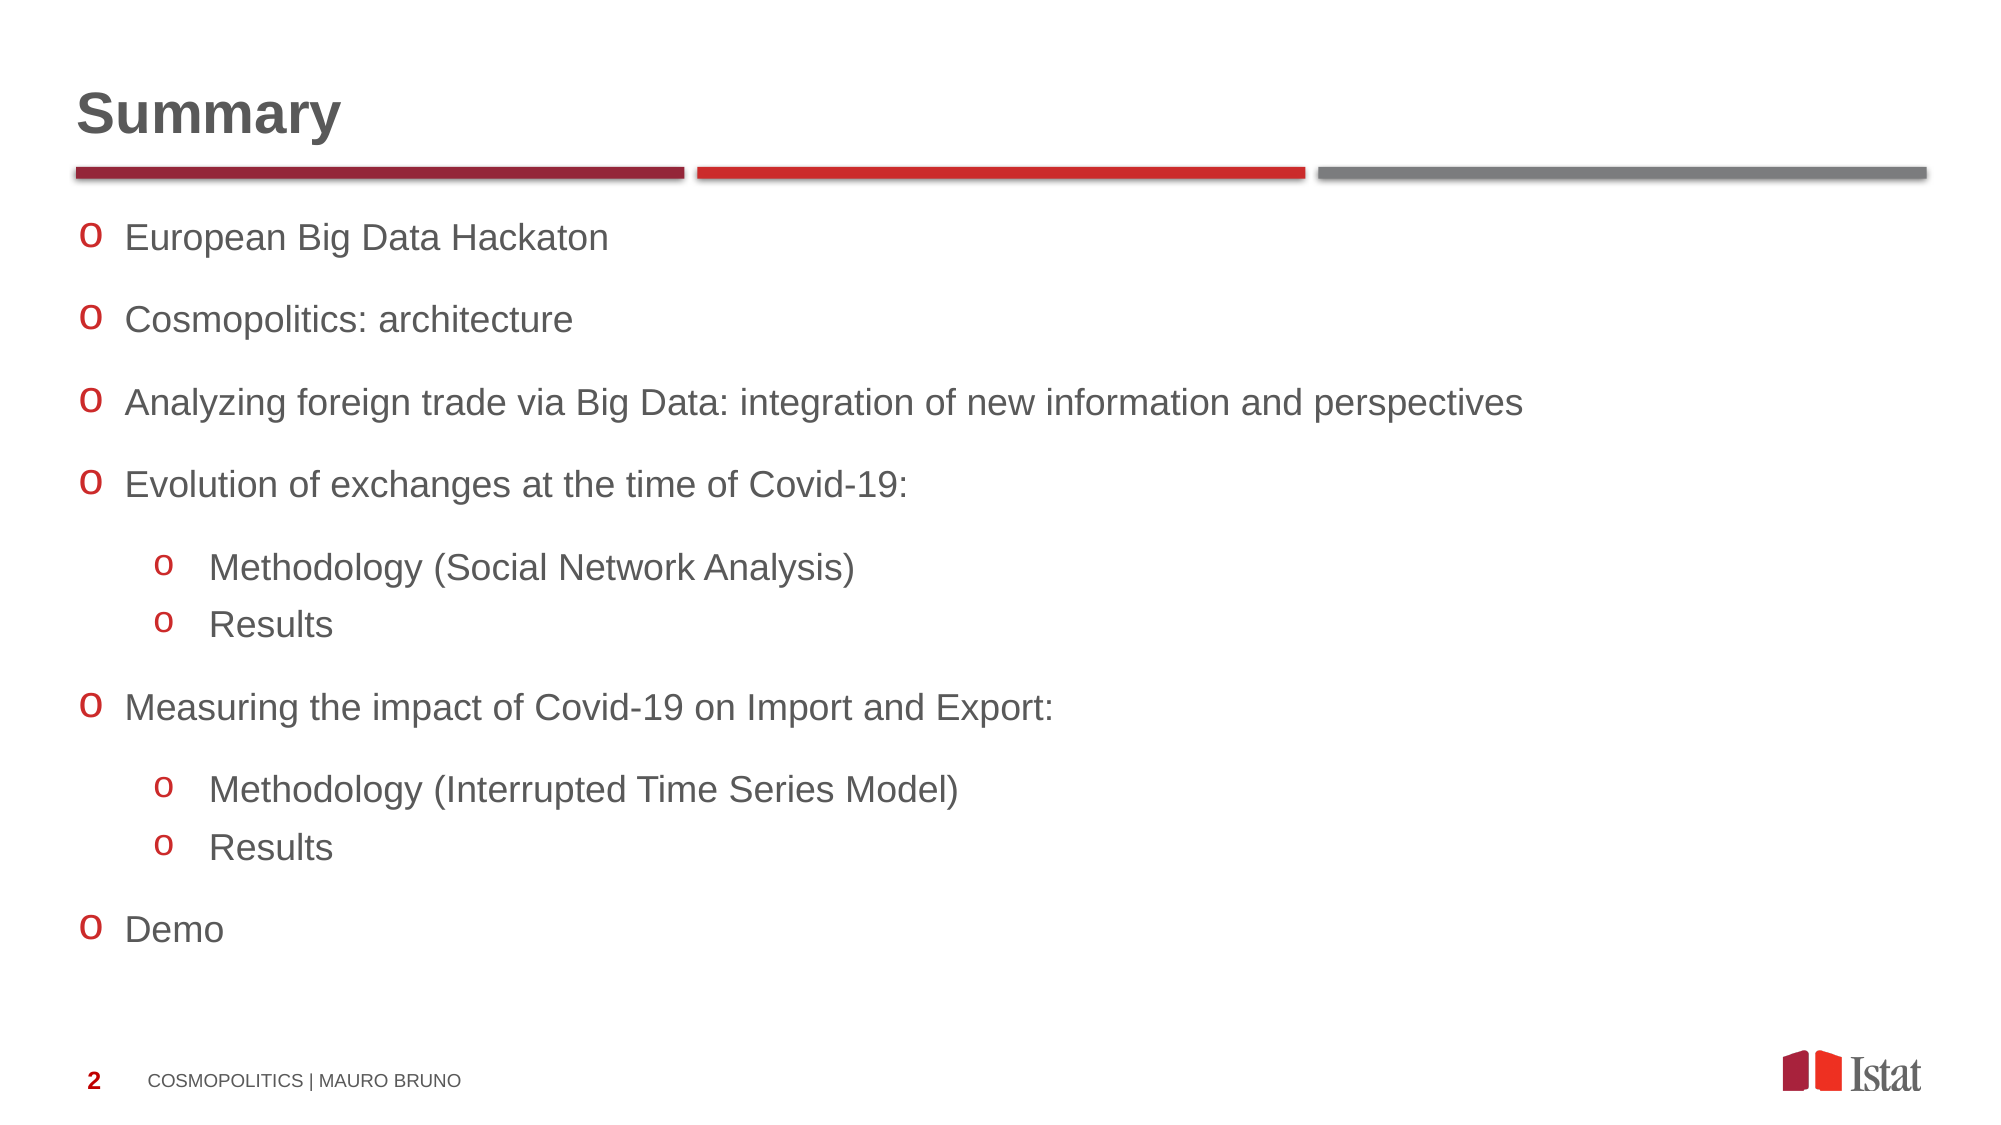

# Summary
European Big Data Hackaton
Cosmopolitics: architecture
Analyzing foreign trade via Big Data: integration of new information and perspectives
Evolution of exchanges at the time of Covid-19:
Methodology (Social Network Analysis)
Results
Measuring the impact of Covid-19 on Import and Export:
Methodology (Interrupted Time Series Model)
Results
Demo

COSMOPOLITICS | MAURO BRUNO
2